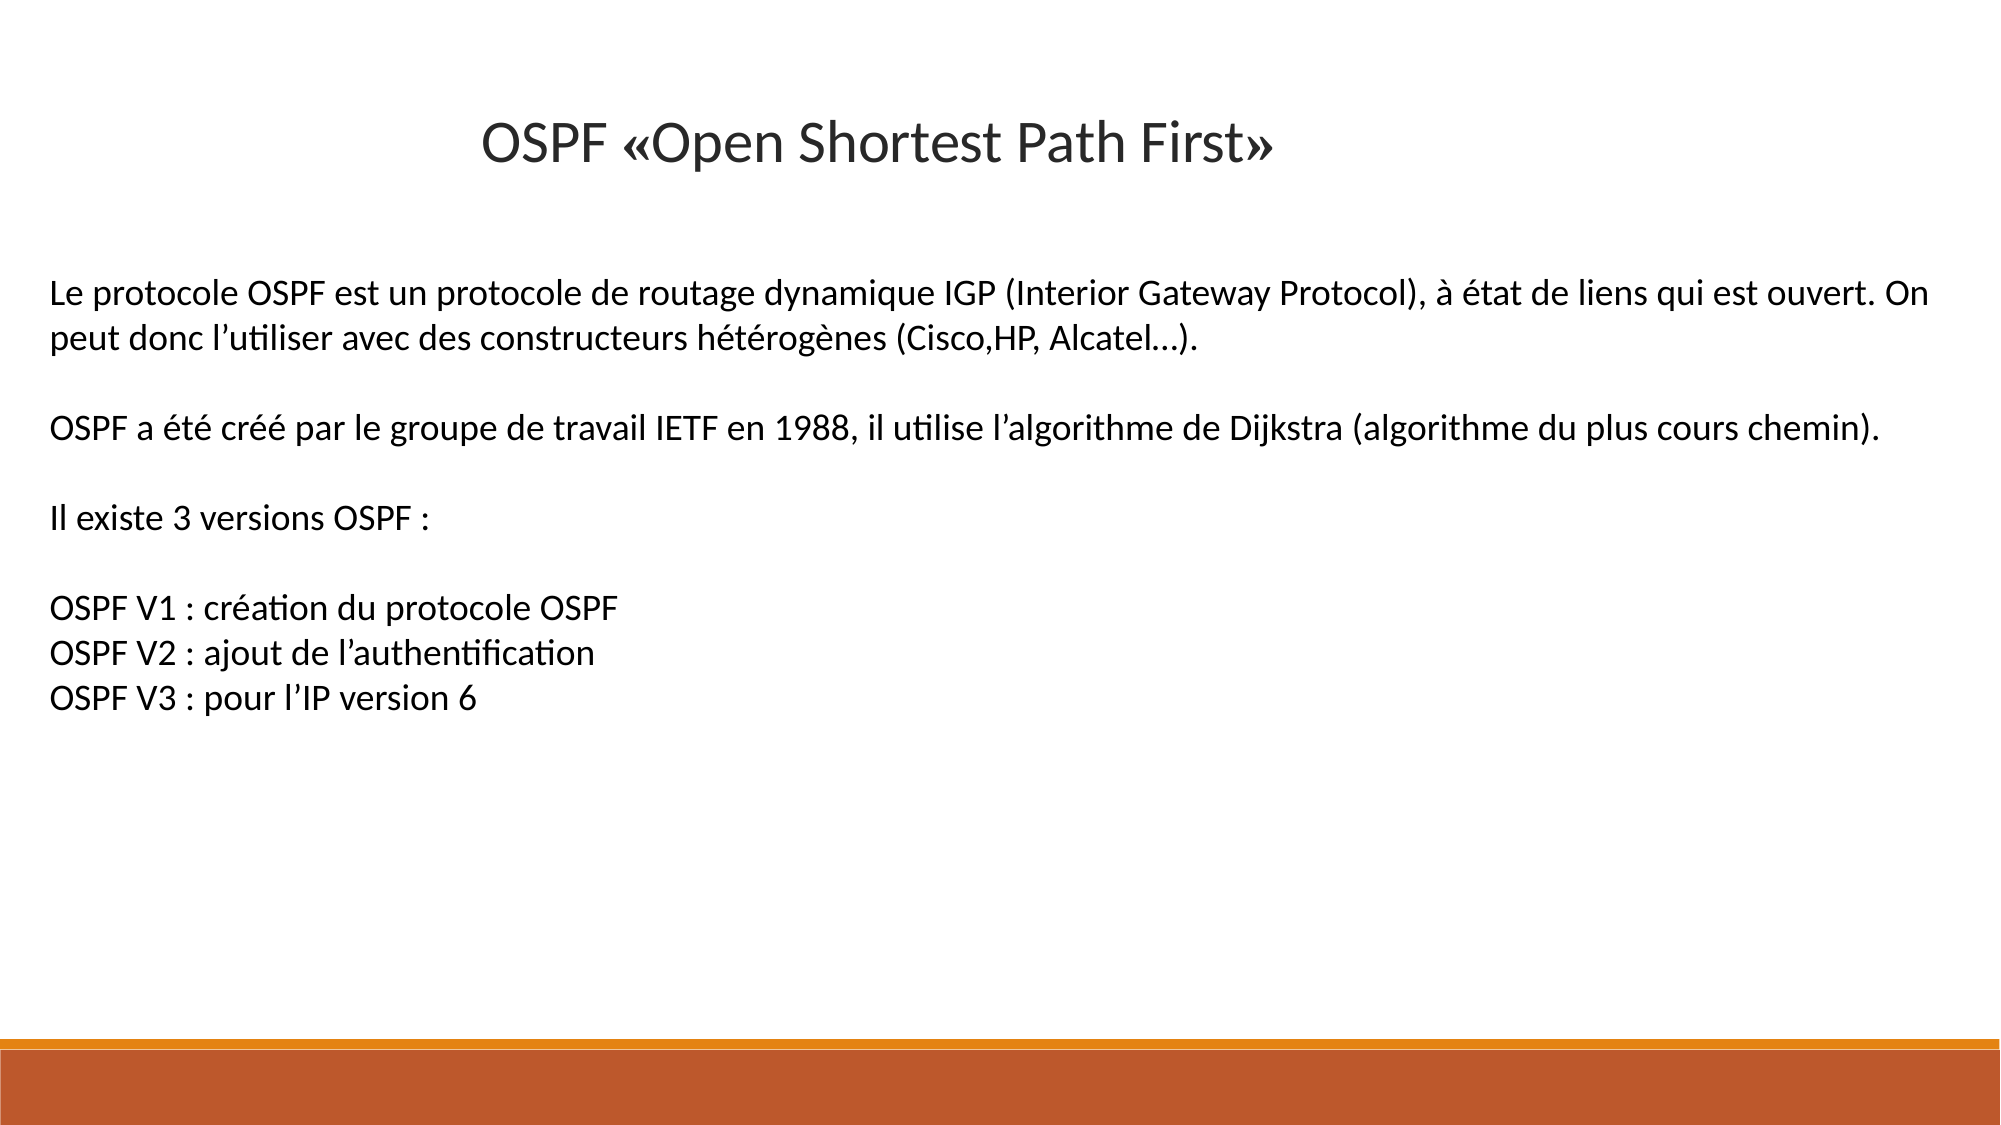

OSPF «Open Shortest Path First»
Le protocole OSPF est un protocole de routage dynamique IGP (Interior Gateway Protocol), à état de liens qui est ouvert. On peut donc l’utiliser avec des constructeurs hétérogènes (Cisco,HP, Alcatel…).

OSPF a été créé par le groupe de travail IETF en 1988, il utilise l’algorithme de Dijkstra (algorithme du plus cours chemin).

Il existe 3 versions OSPF :

OSPF V1 : création du protocole OSPF
OSPF V2 : ajout de l’authentification
OSPF V3 : pour l’IP version 6